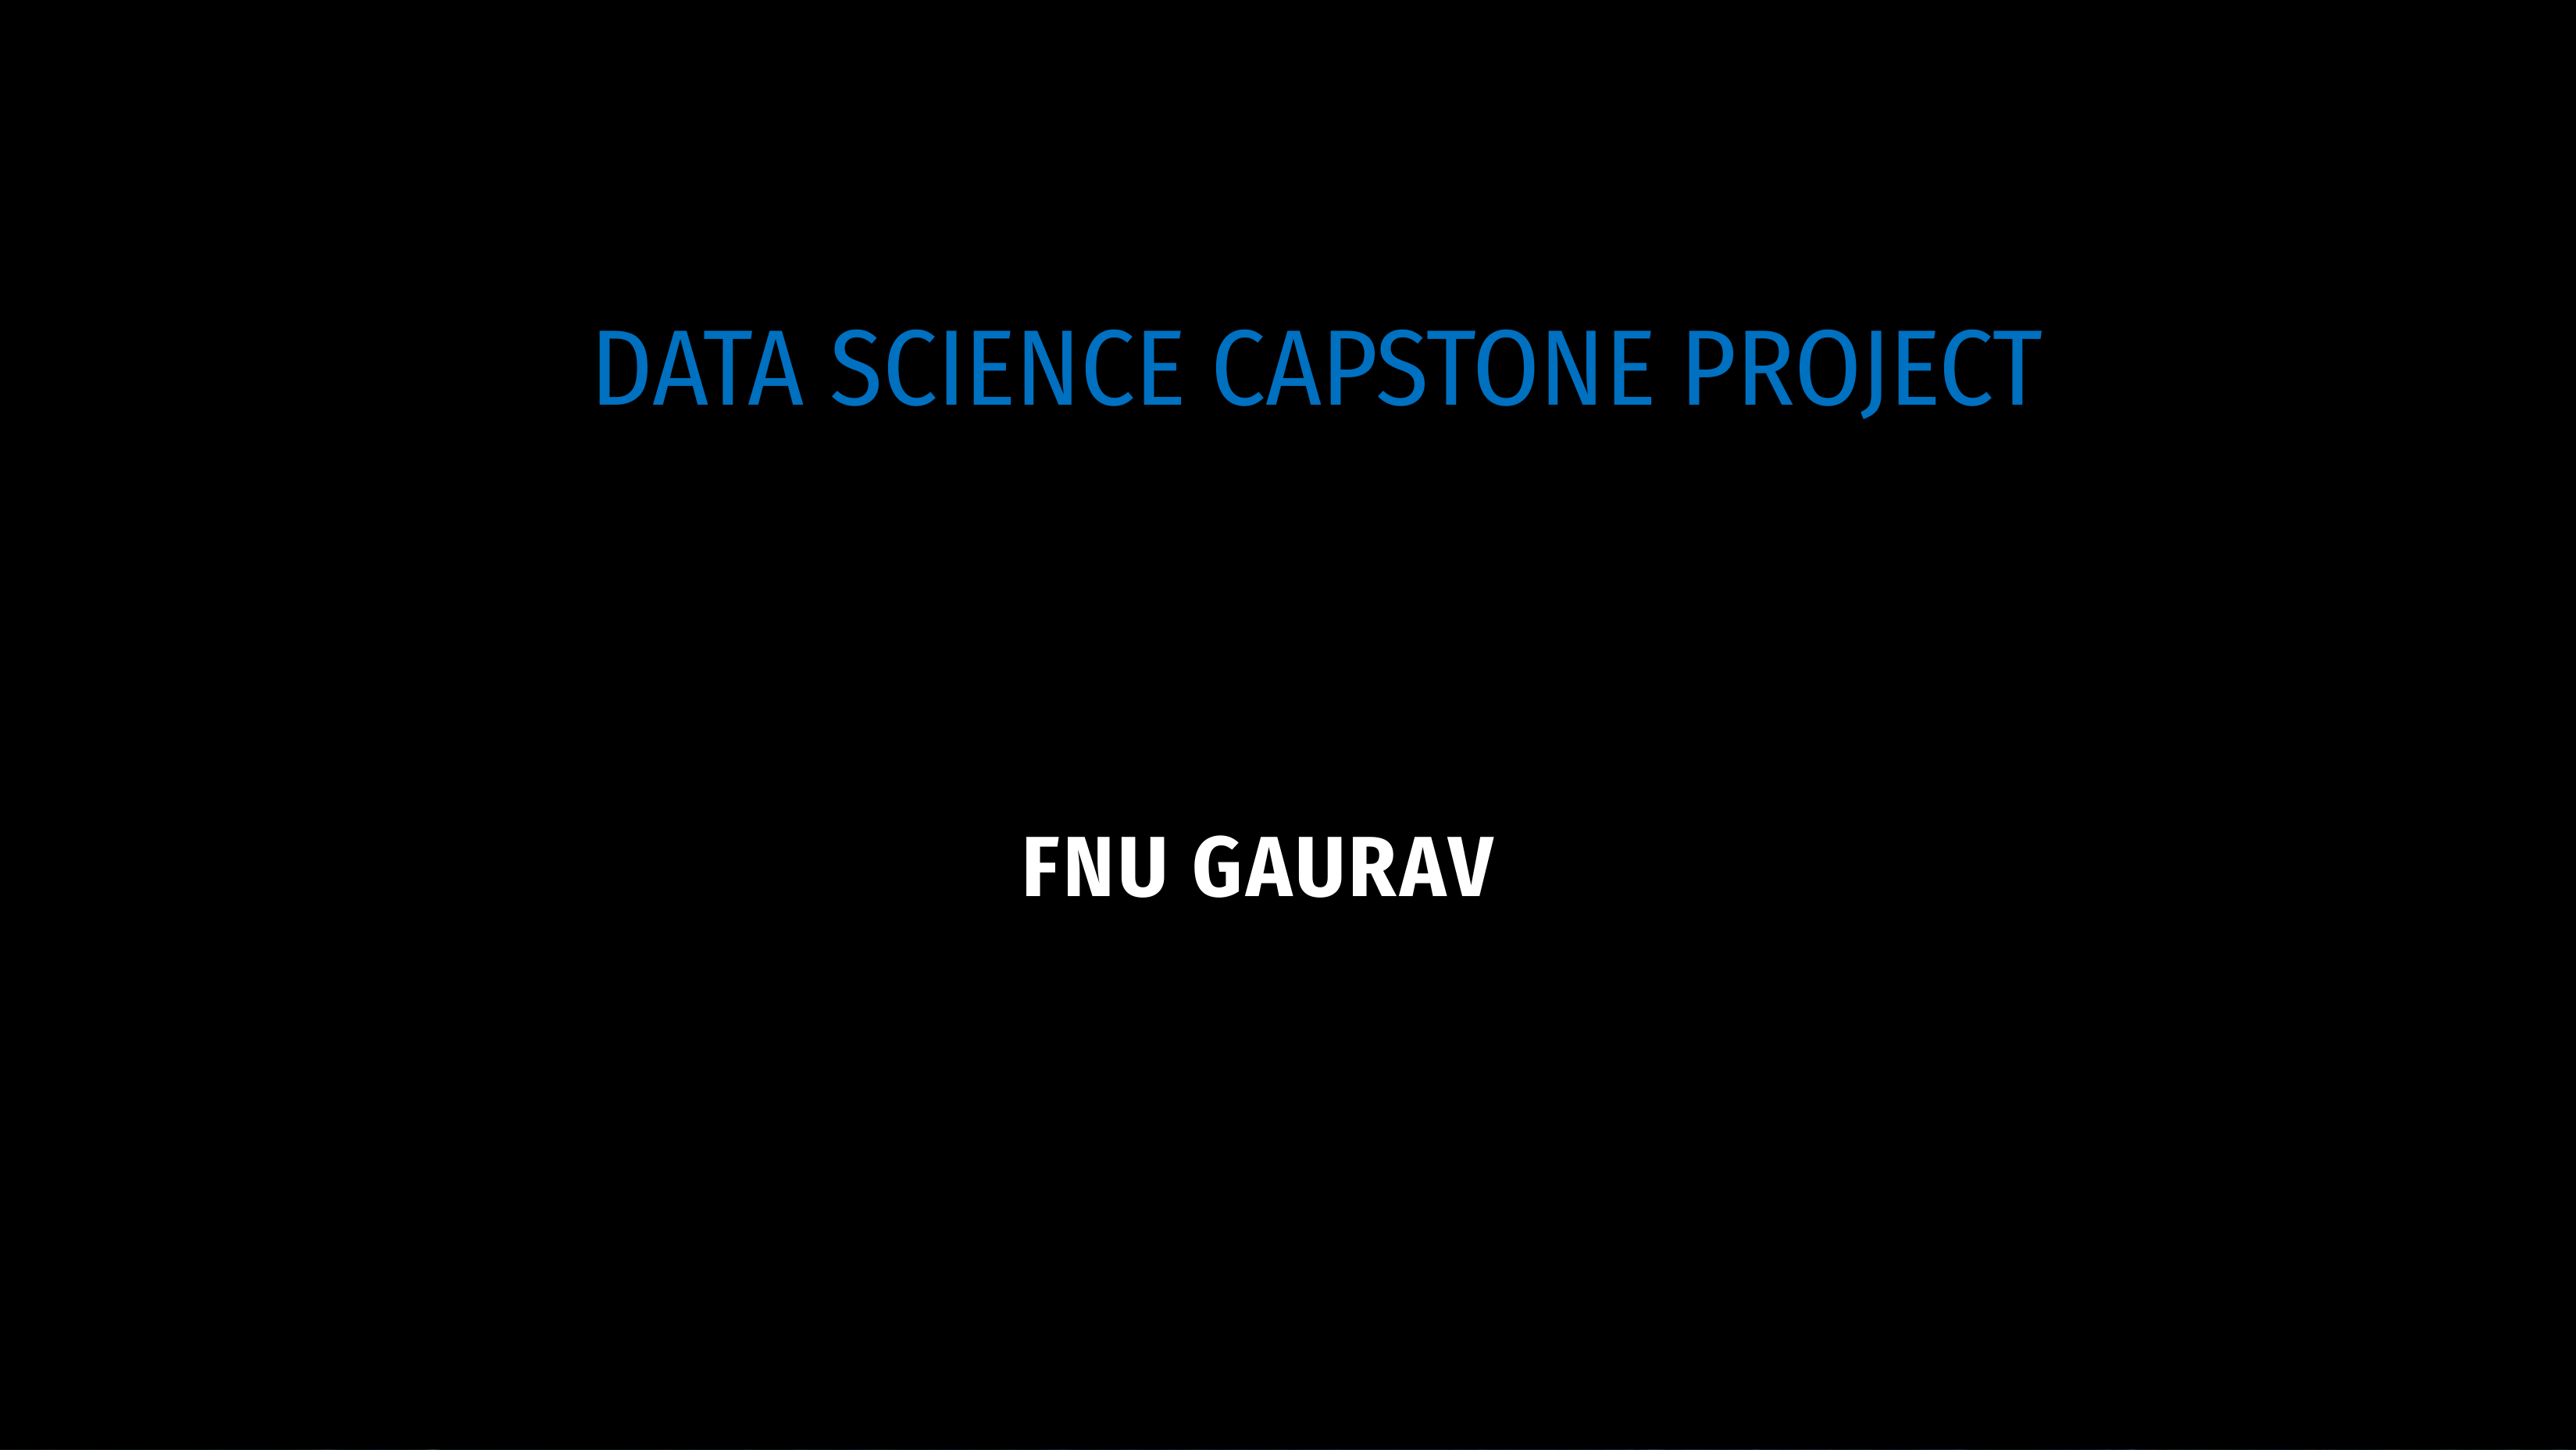

DATA SCIENCE CAPSTONE PROJECT
# Fnu Gaurav